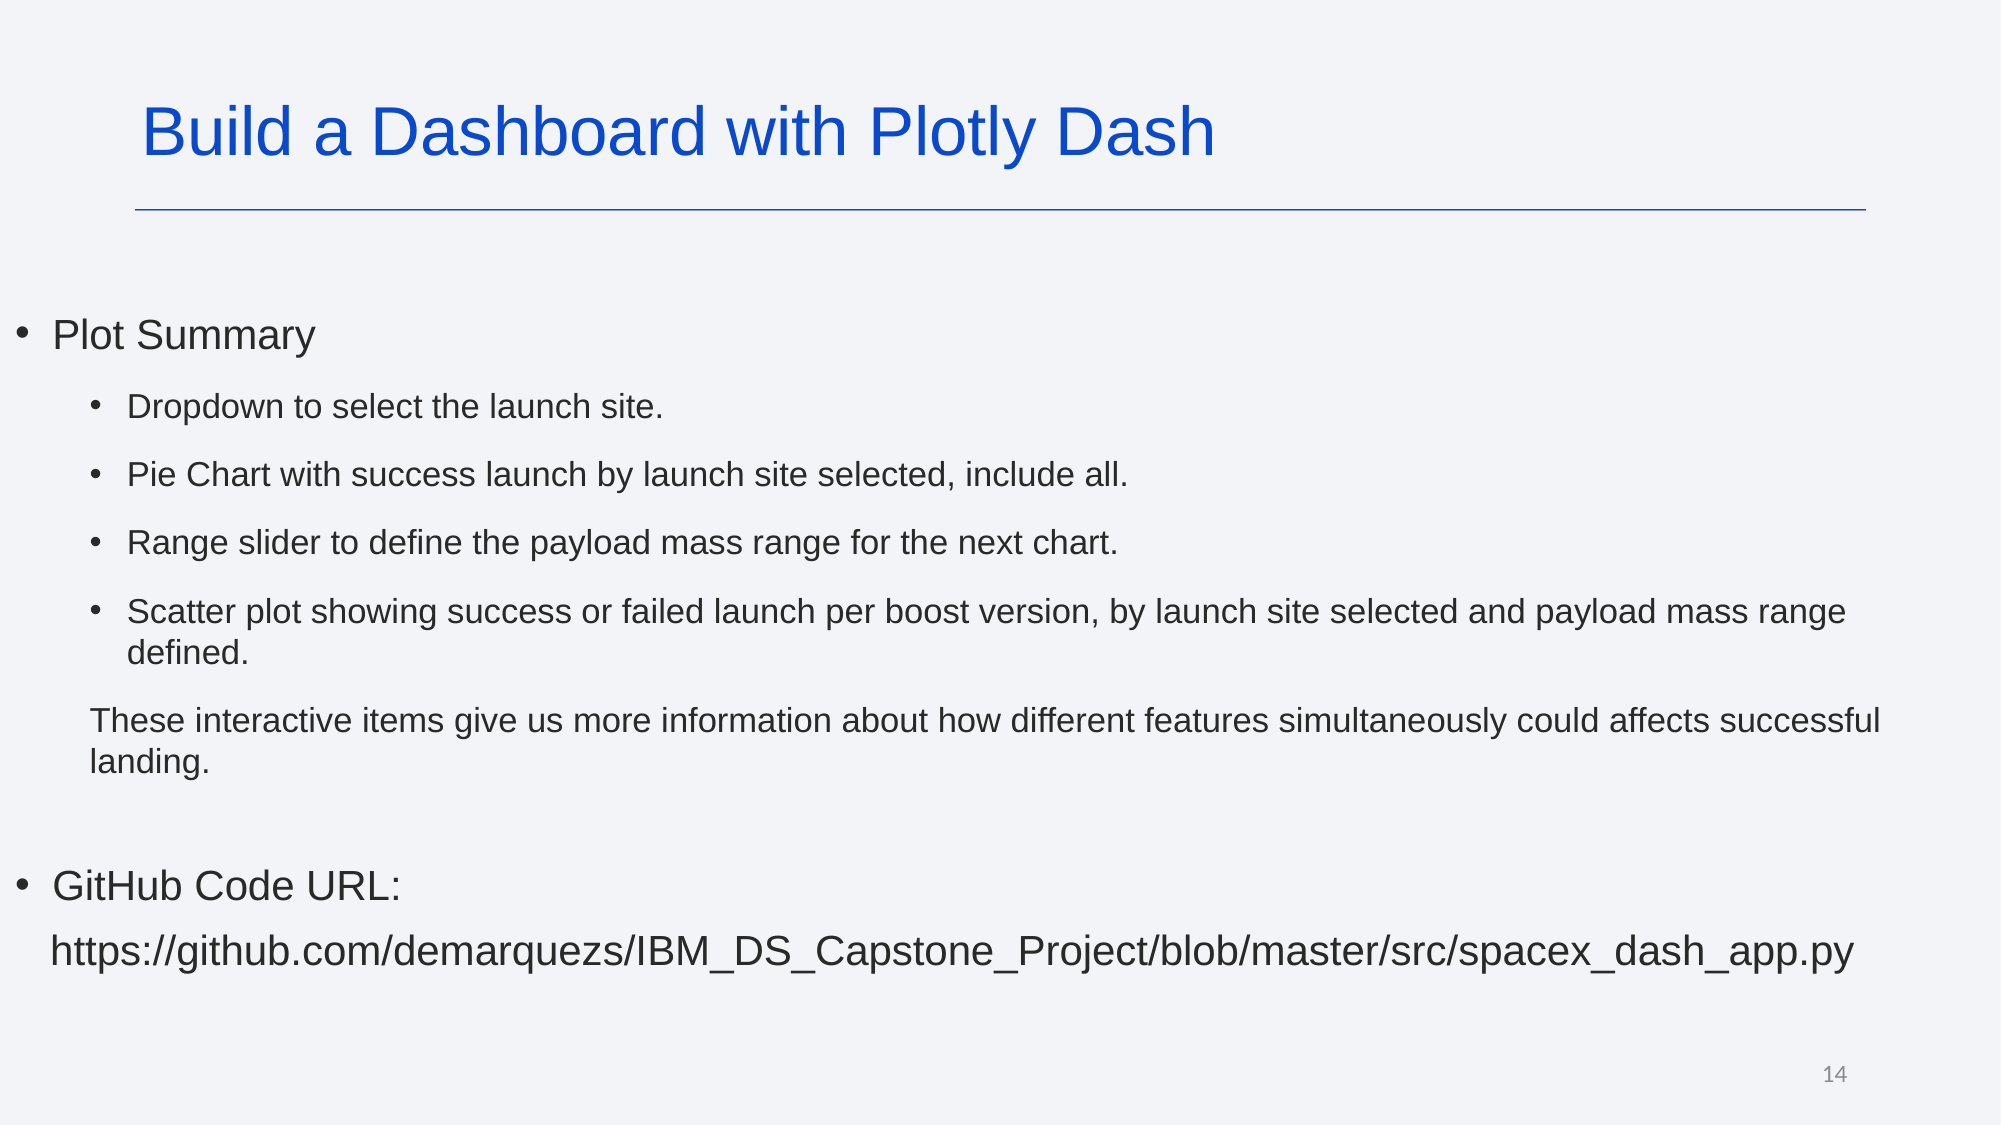

Build a Dashboard with Plotly Dash
Plot Summary
Dropdown to select the launch site.
Pie Chart with success launch by launch site selected, include all.
Range slider to define the payload mass range for the next chart.
Scatter plot showing success or failed launch per boost version, by launch site selected and payload mass range defined.
These interactive items give us more information about how different features simultaneously could affects successful landing.

GitHub Code URL:
   https://github.com/demarquezs/IBM_DS_Capstone_Project/blob/master/src/spacex_dash_app.py

14